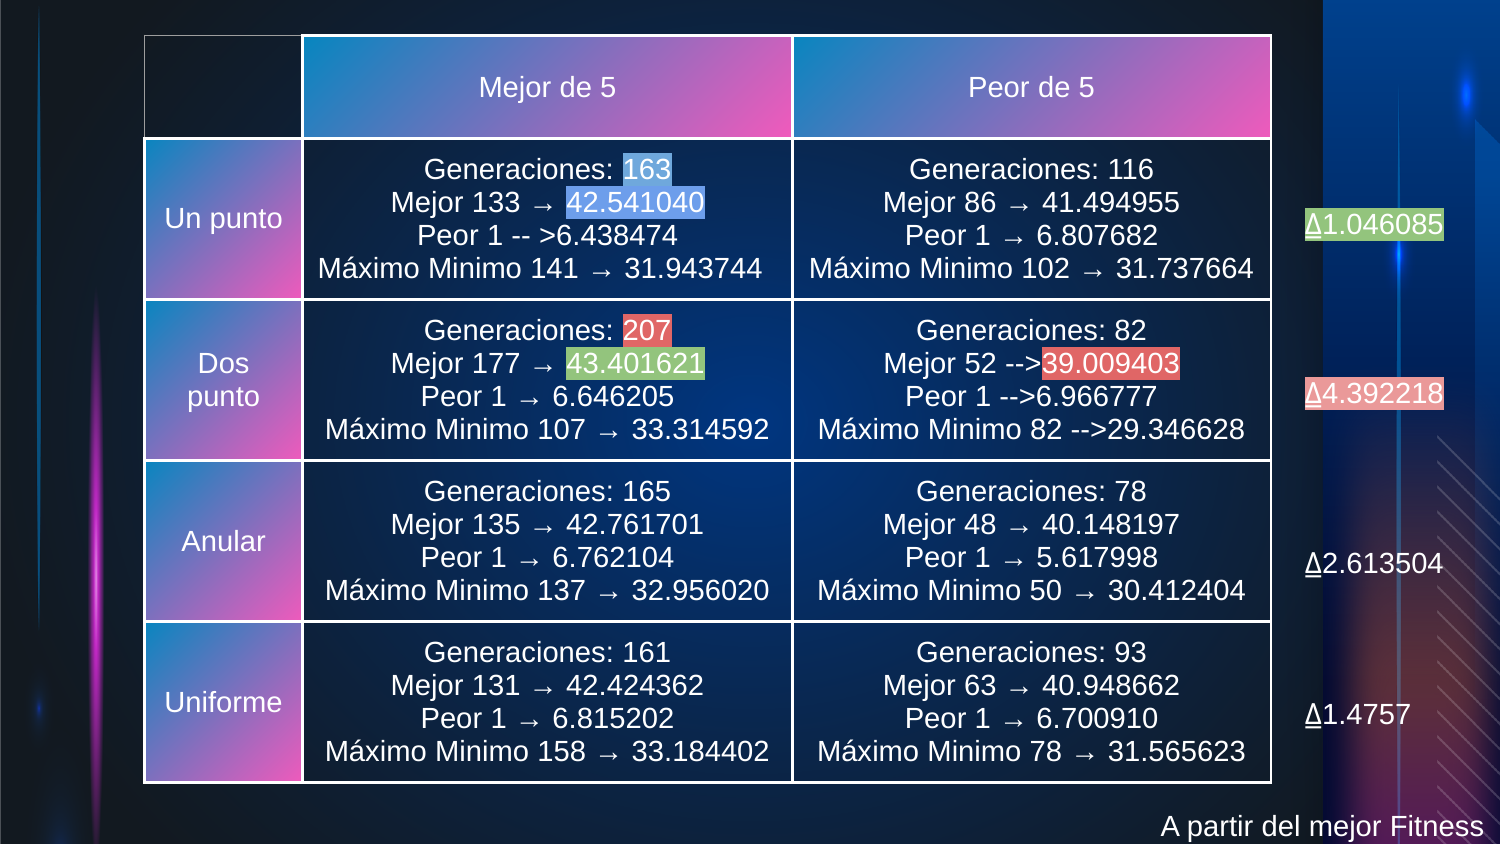

|  | Mejor de 5 | Peor de 5 |
| --- | --- | --- |
| Un punto | Generaciones: 163 Mejor 133 → 42.541040 Peor 1 -- >6.438474 Máximo Minimo 141 → 31.943744 | Generaciones: 116 Mejor 86 → 41.494955 Peor 1 → 6.807682 Máximo Minimo 102 → 31.737664 |
| Dos punto | Generaciones: 207 Mejor 177 → 43.401621 Peor 1 → 6.646205 Máximo Minimo 107 → 33.314592 | Generaciones: 82 Mejor 52 -->39.009403 Peor 1 -->6.966777 Máximo Minimo 82 -->29.346628 |
| Anular | Generaciones: 165 Mejor 135 → 42.761701 Peor 1 → 6.762104 Máximo Minimo 137 → 32.956020 | Generaciones: 78 Mejor 48 → 40.148197 Peor 1 → 5.617998 Máximo Minimo 50 → 30.412404 |
| Uniforme | Generaciones: 161 Mejor 131 → 42.424362 Peor 1 → 6.815202 Máximo Minimo 158 → 33.184402 | Generaciones: 93 Mejor 63 → 40.948662 Peor 1 → 6.700910 Máximo Minimo 78 → 31.565623 |
⍙1.046085
⍙4.392218
⍙2.613504
⍙1.4757
A partir del mejor Fitness